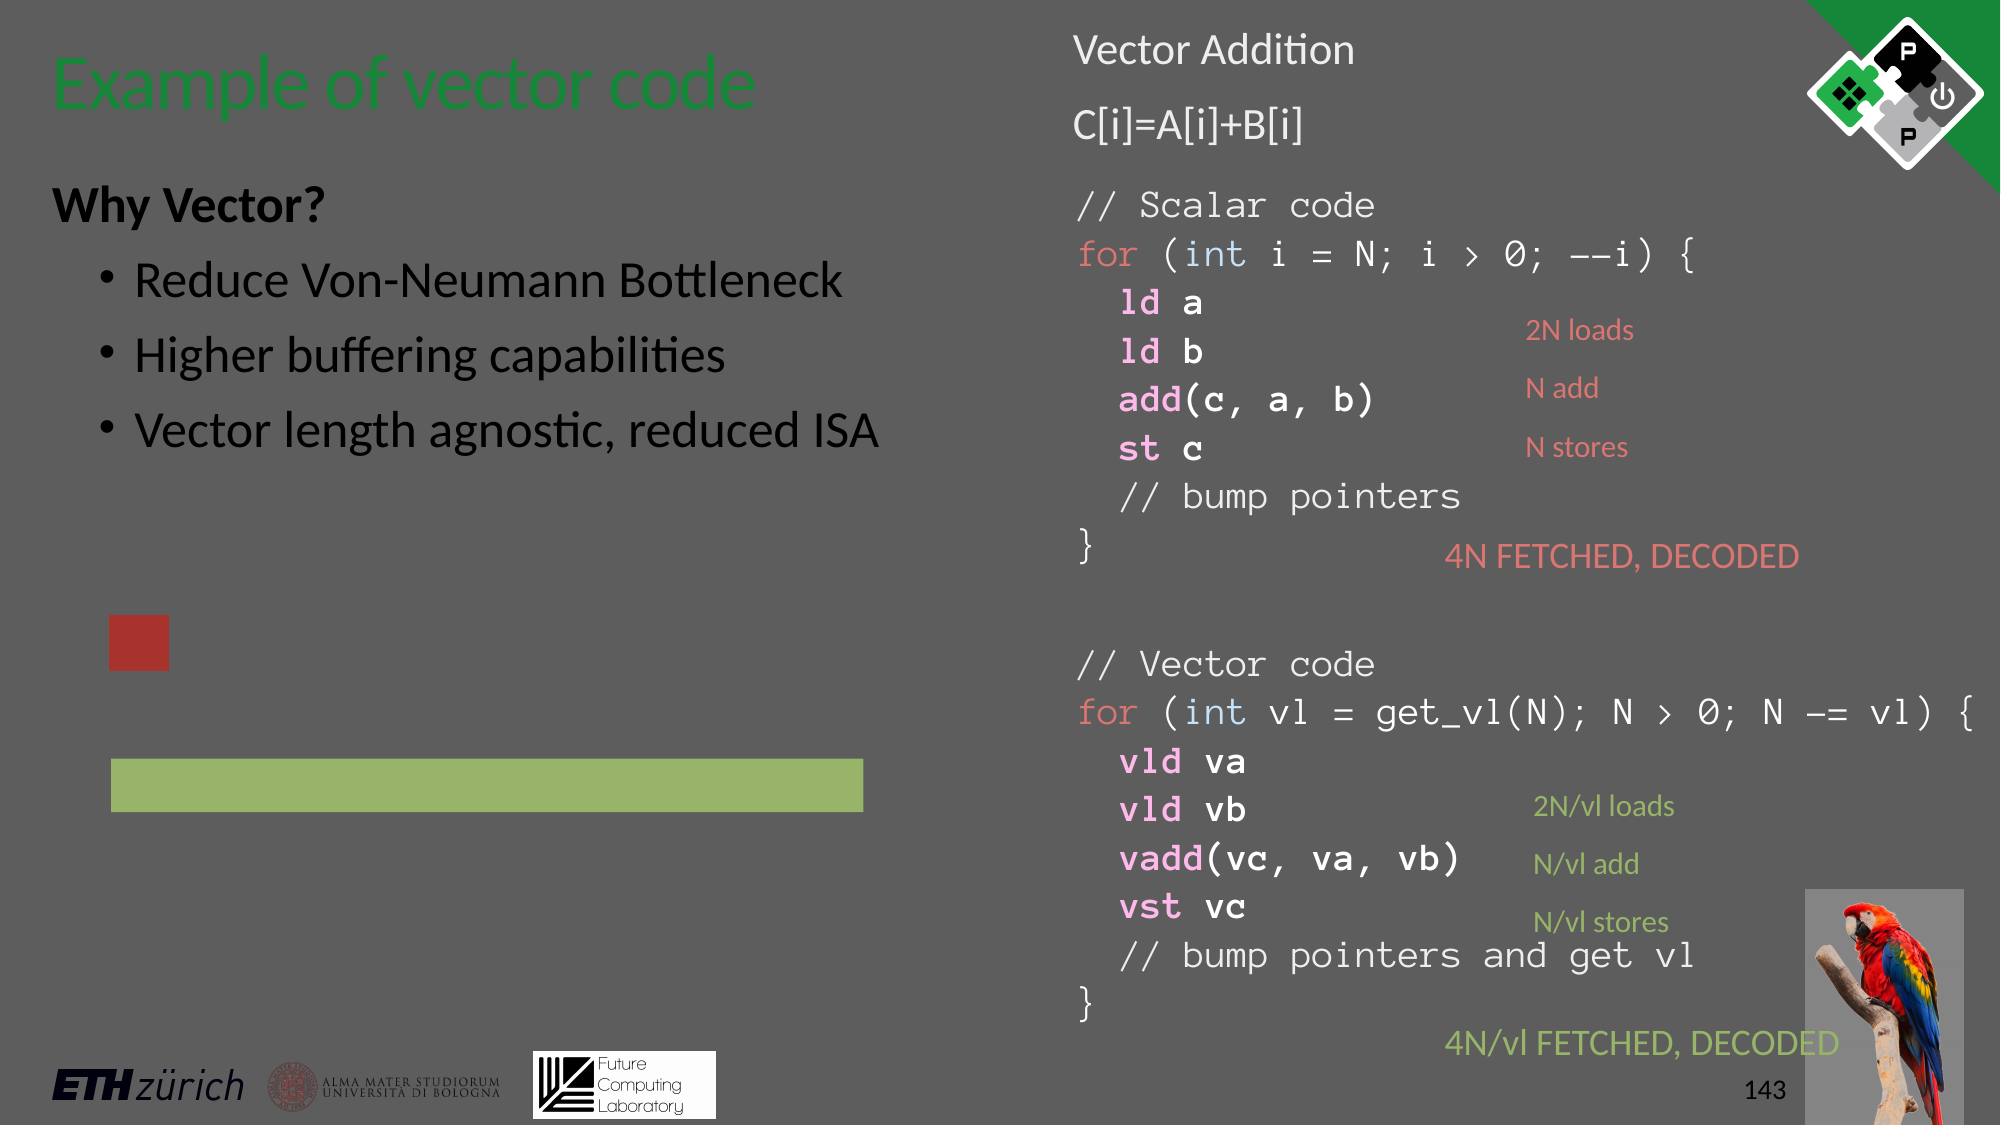

Vector Addition
C[i]=A[i]+B[i]

# Example of vector code
Why Vector?
Reduce Von-Neumann Bottleneck
Higher buffering capabilities
Vector length agnostic, reduced ISA

// Scalar code
for (int i = N; i > 0; --i) {
  ld a
  ld b
  add(c, a, b)
  st c
  // bump pointers
}

// Vector code
for (int vl = get_vl(N); N > 0; N -= vl) {
  vld va
  vld vb
  vadd(vc, va, vb)
  vst vc
  // bump pointers and get vl
}

2N loads
N add
N stores

4N FETCHED, DECODED

Scalar – 1 instruction == 1 operation

Vector – 1 instruction == [vl] operations

2N/vl loads
N/vl add
N/vl stores

4N/vl FETCHED, DECODED

143